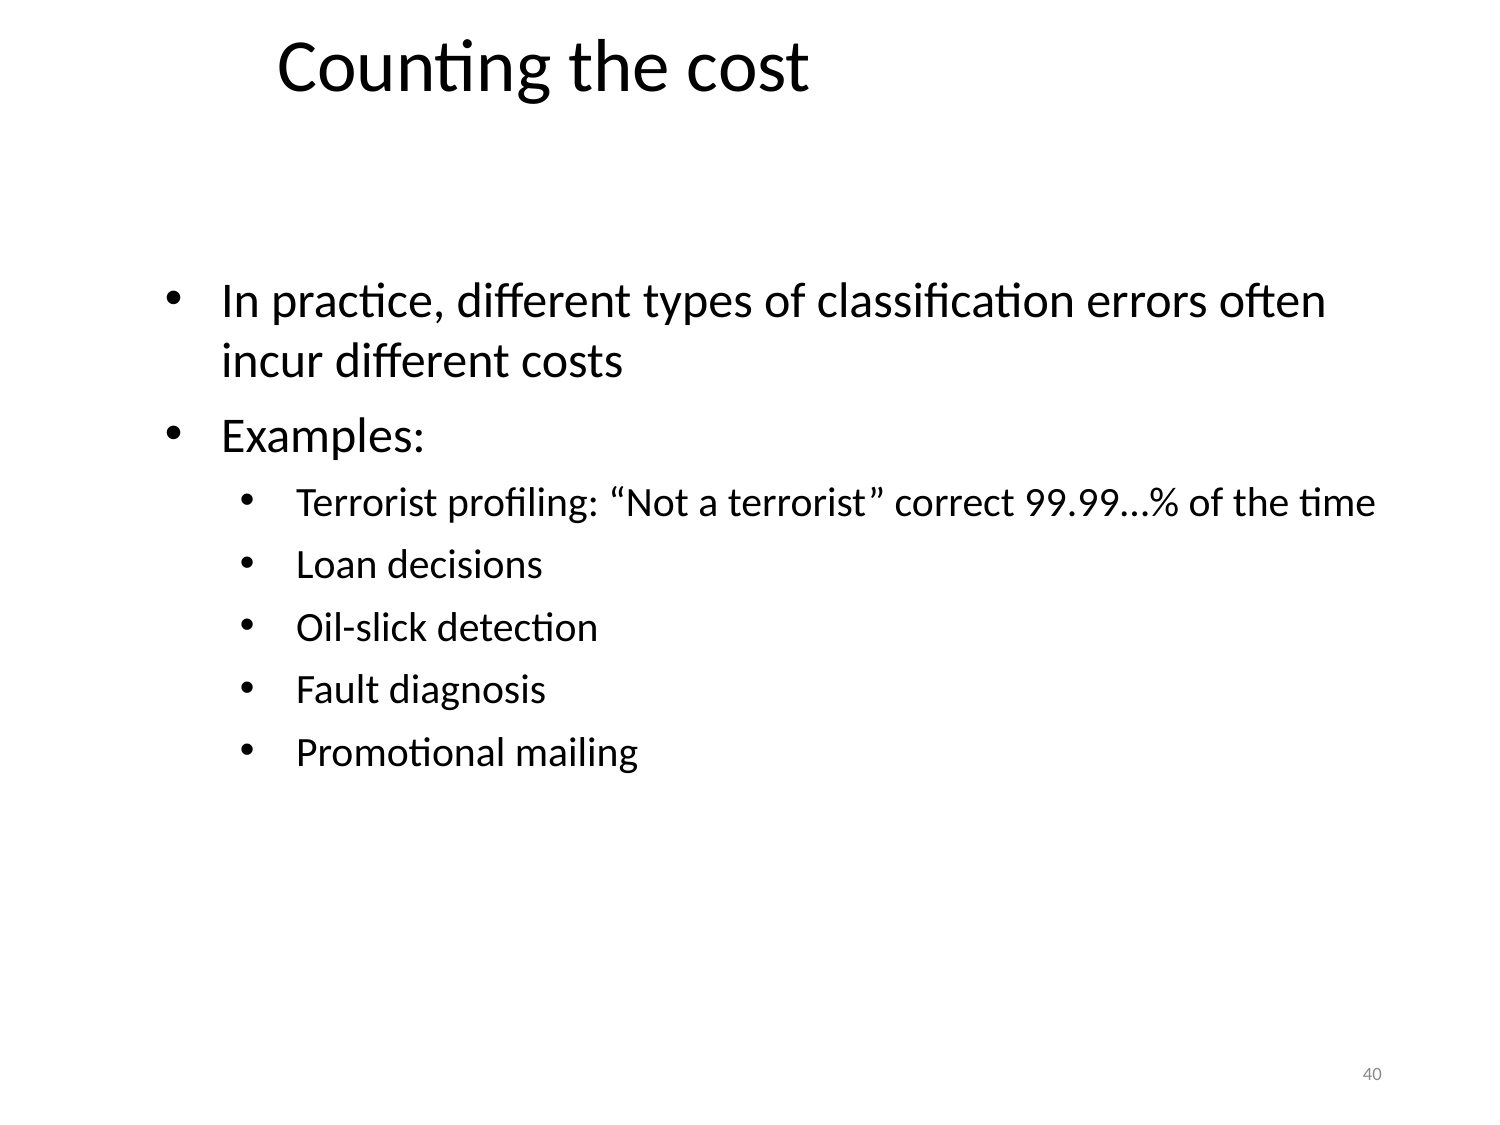

Counting the cost
In practice, different types of classification errors often incur different costs
Examples:
Terrorist profiling: “Not a terrorist” correct 99.99…% of the time
Loan decisions
Oil-slick detection
Fault diagnosis
Promotional mailing

40